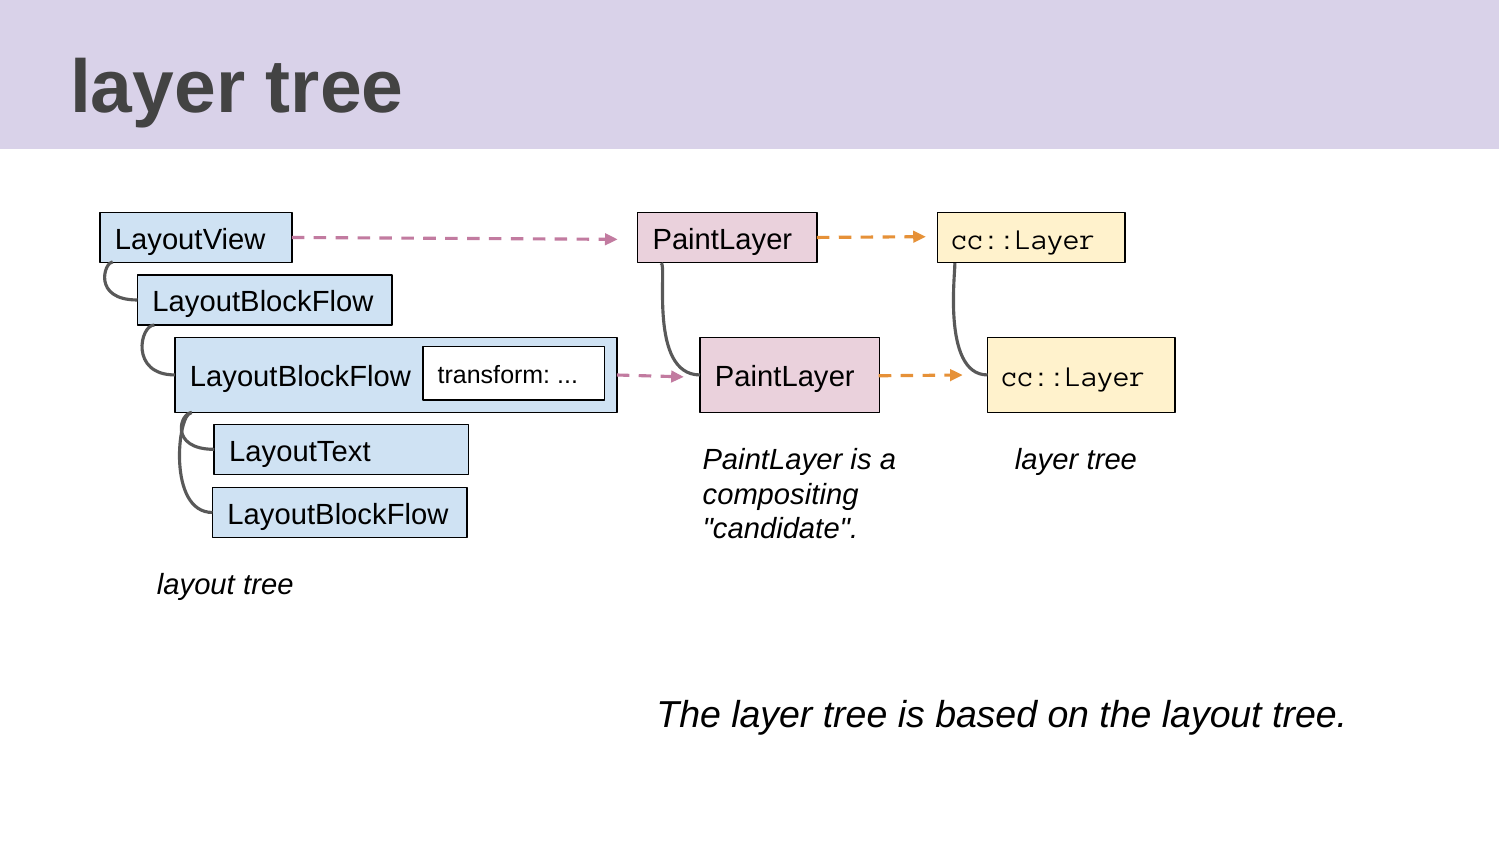

layer tree
LayoutView
PaintLayer
cc::Layer
LayoutBlockFlow
LayoutBlockFlow
PaintLayer
cc::Layer
transform: ...
LayoutText
PaintLayer is a
compositing
"candidate".
layer tree
LayoutBlockFlow
layout tree
The layer tree is based on the layout tree.